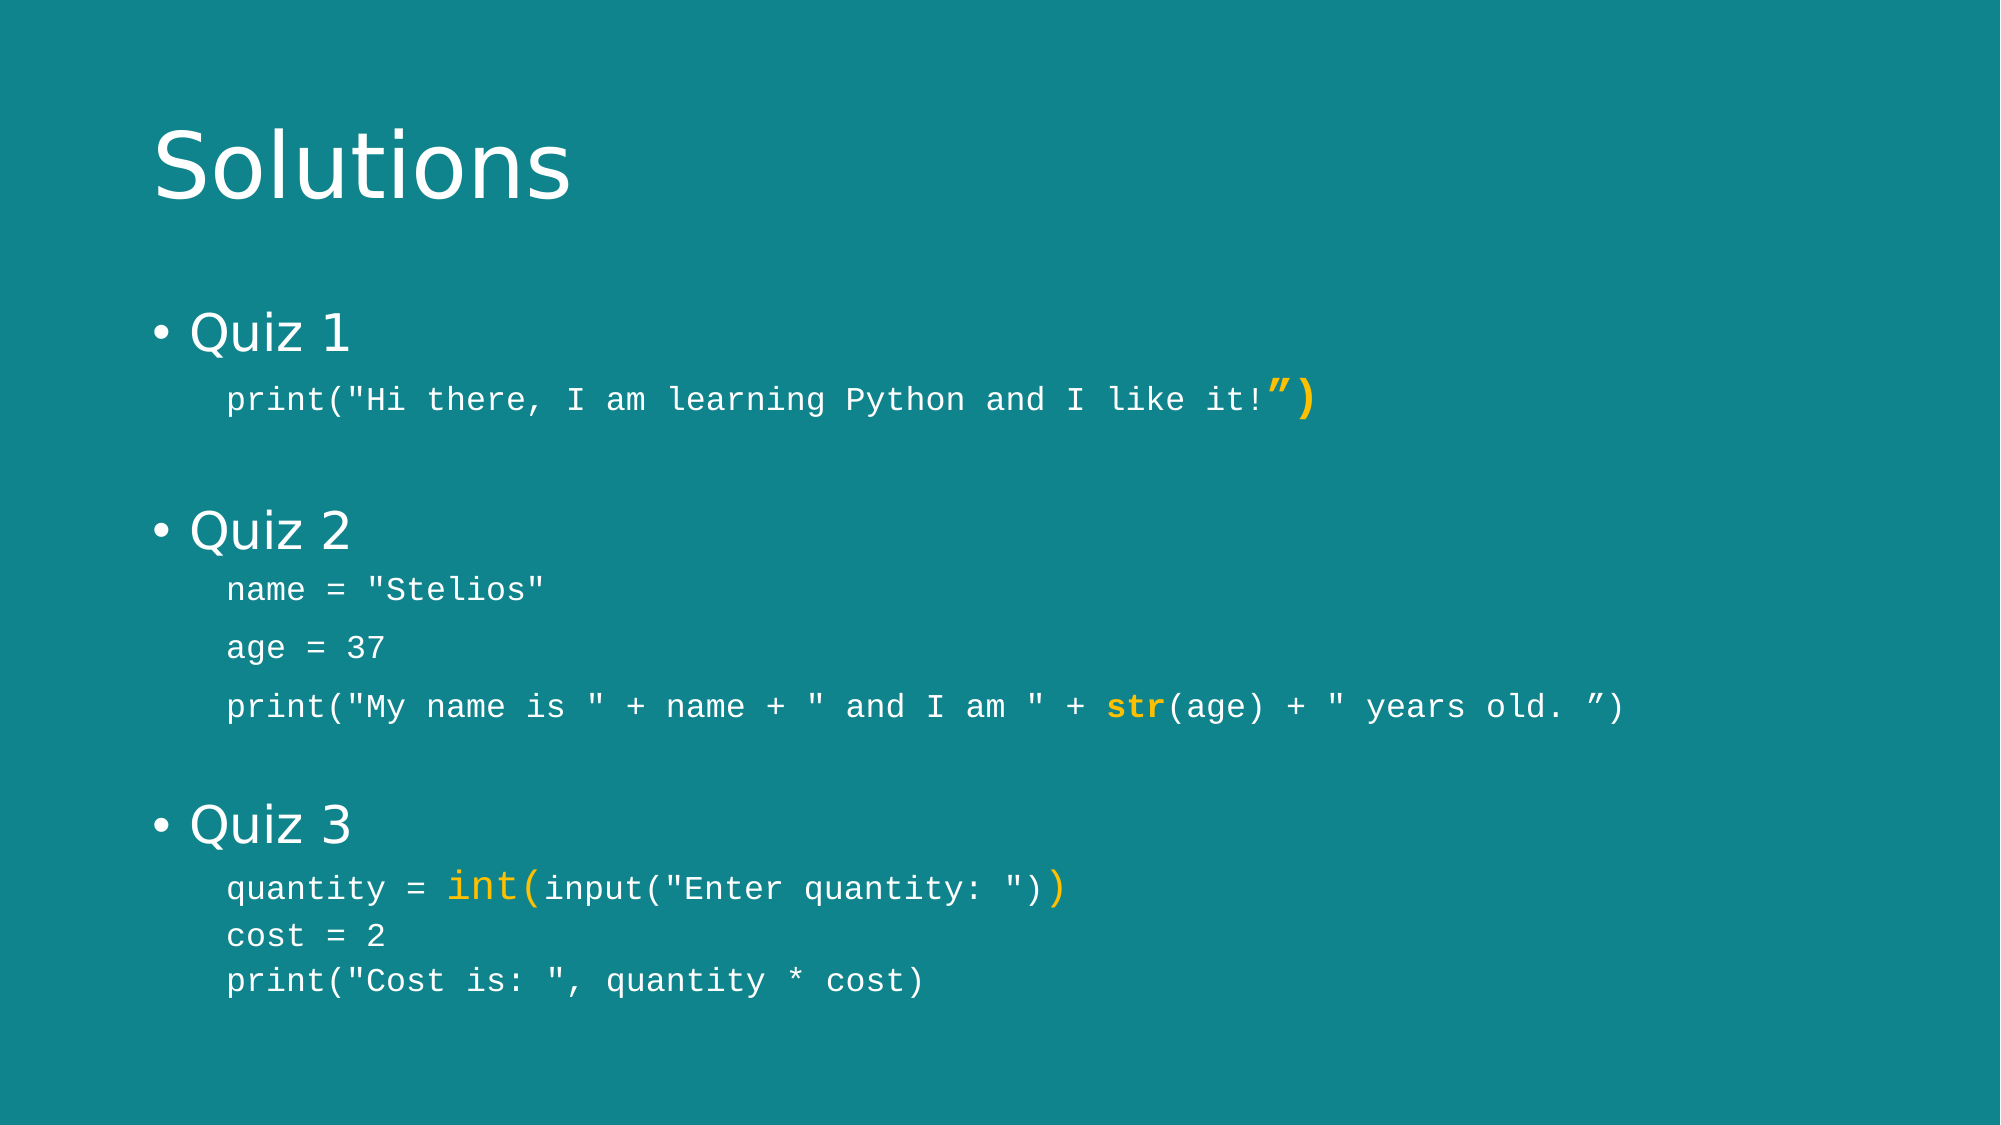

# Solutions
Quiz 1
print("Hi there, I am learning Python and I like it!”)

Quiz 2
name = "Stelios"
age = 37
print("My name is " + name + " and I am " + str(age) + " years old. ”)

Quiz 3
quantity = int(input("Enter quantity: "))
cost = 2
print("Cost is: ", quantity * cost)